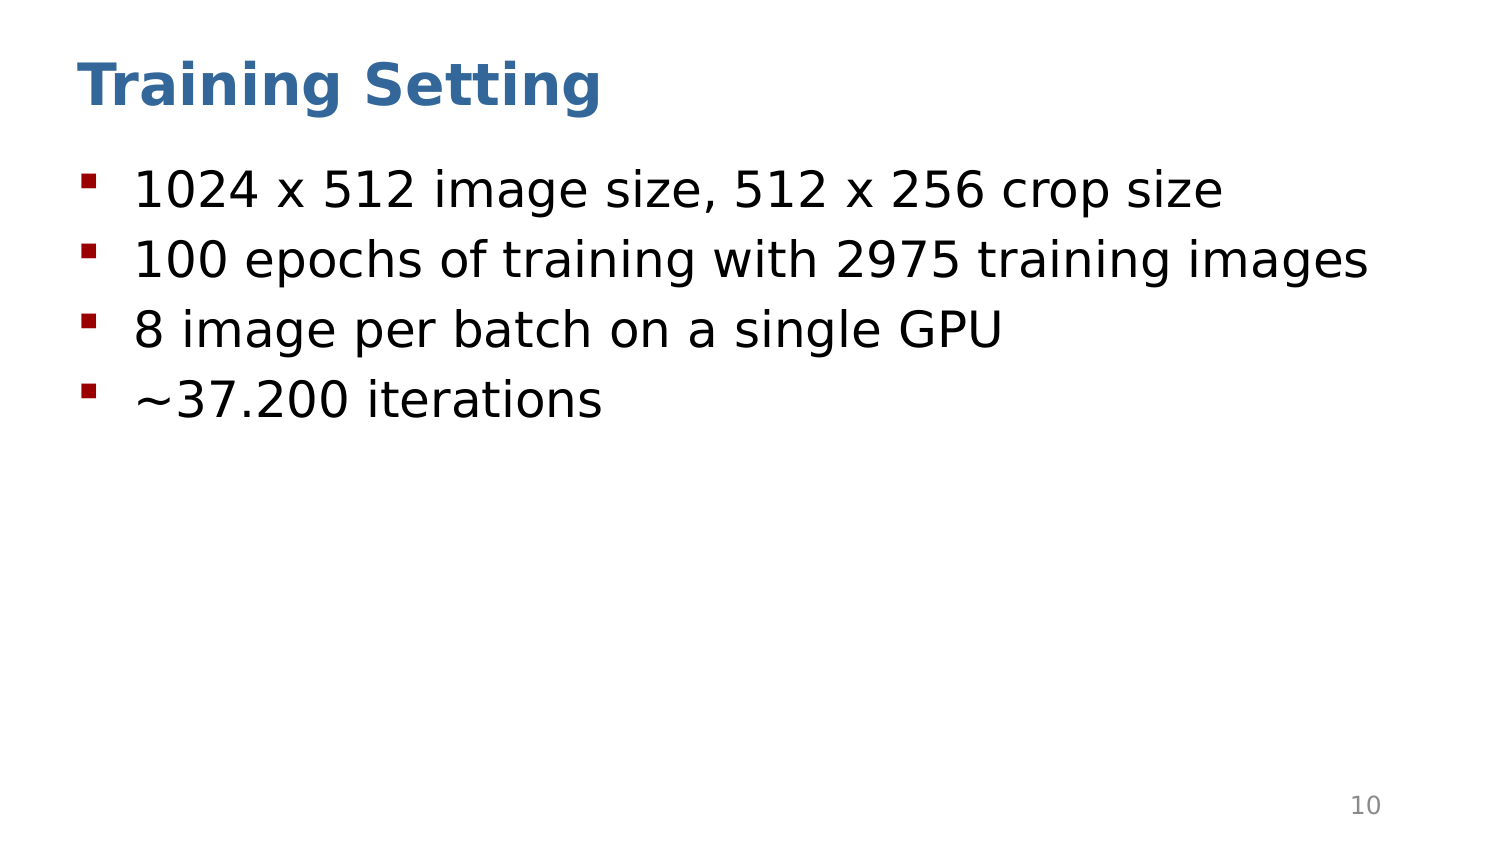

# Training Setting
1024 x 512 image size, 512 x 256 crop size
100 epochs of training with 2975 training images
8 image per batch on a single GPU
~37.200 iterations
10